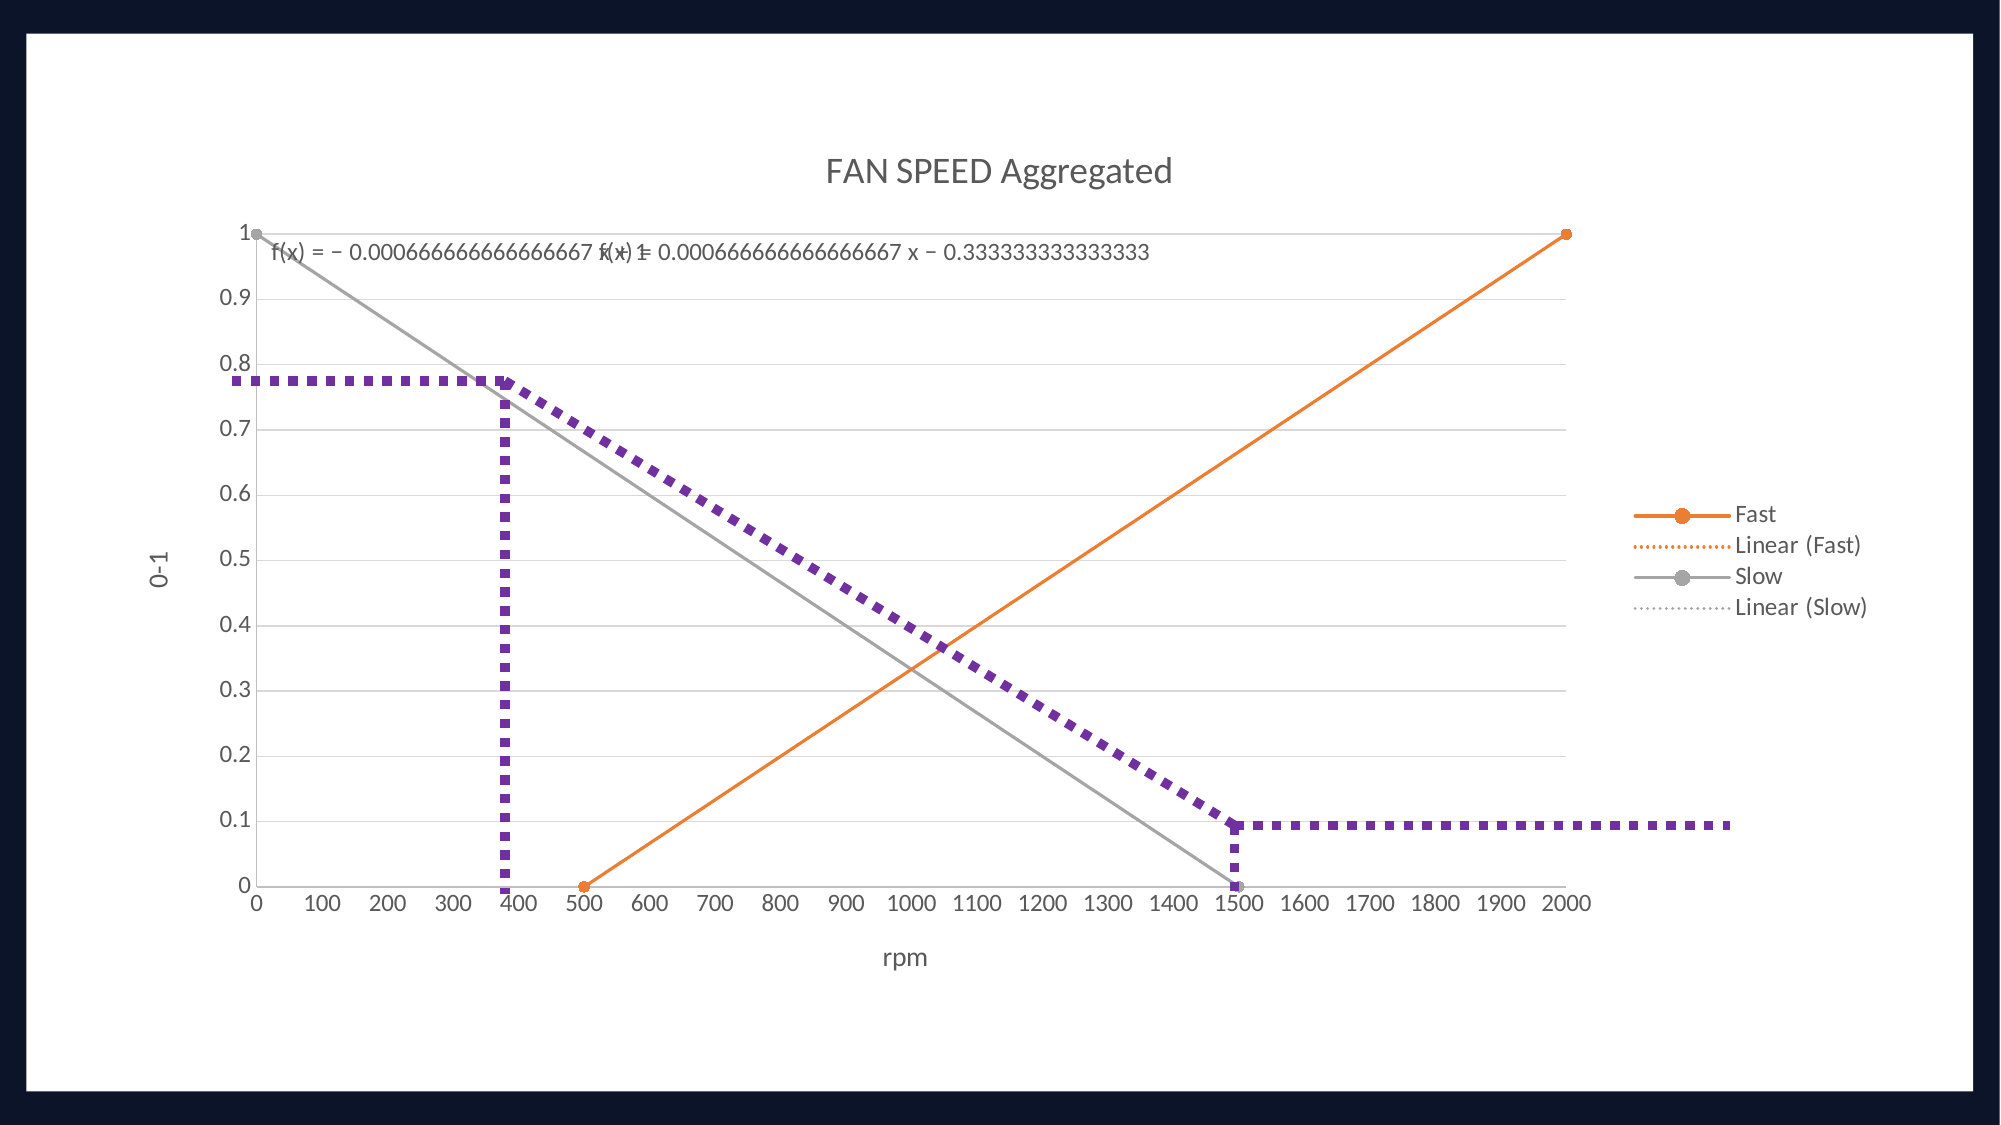

### Chart: FAN SPEED Aggregated

| Category |  |  |
|---|---|---|